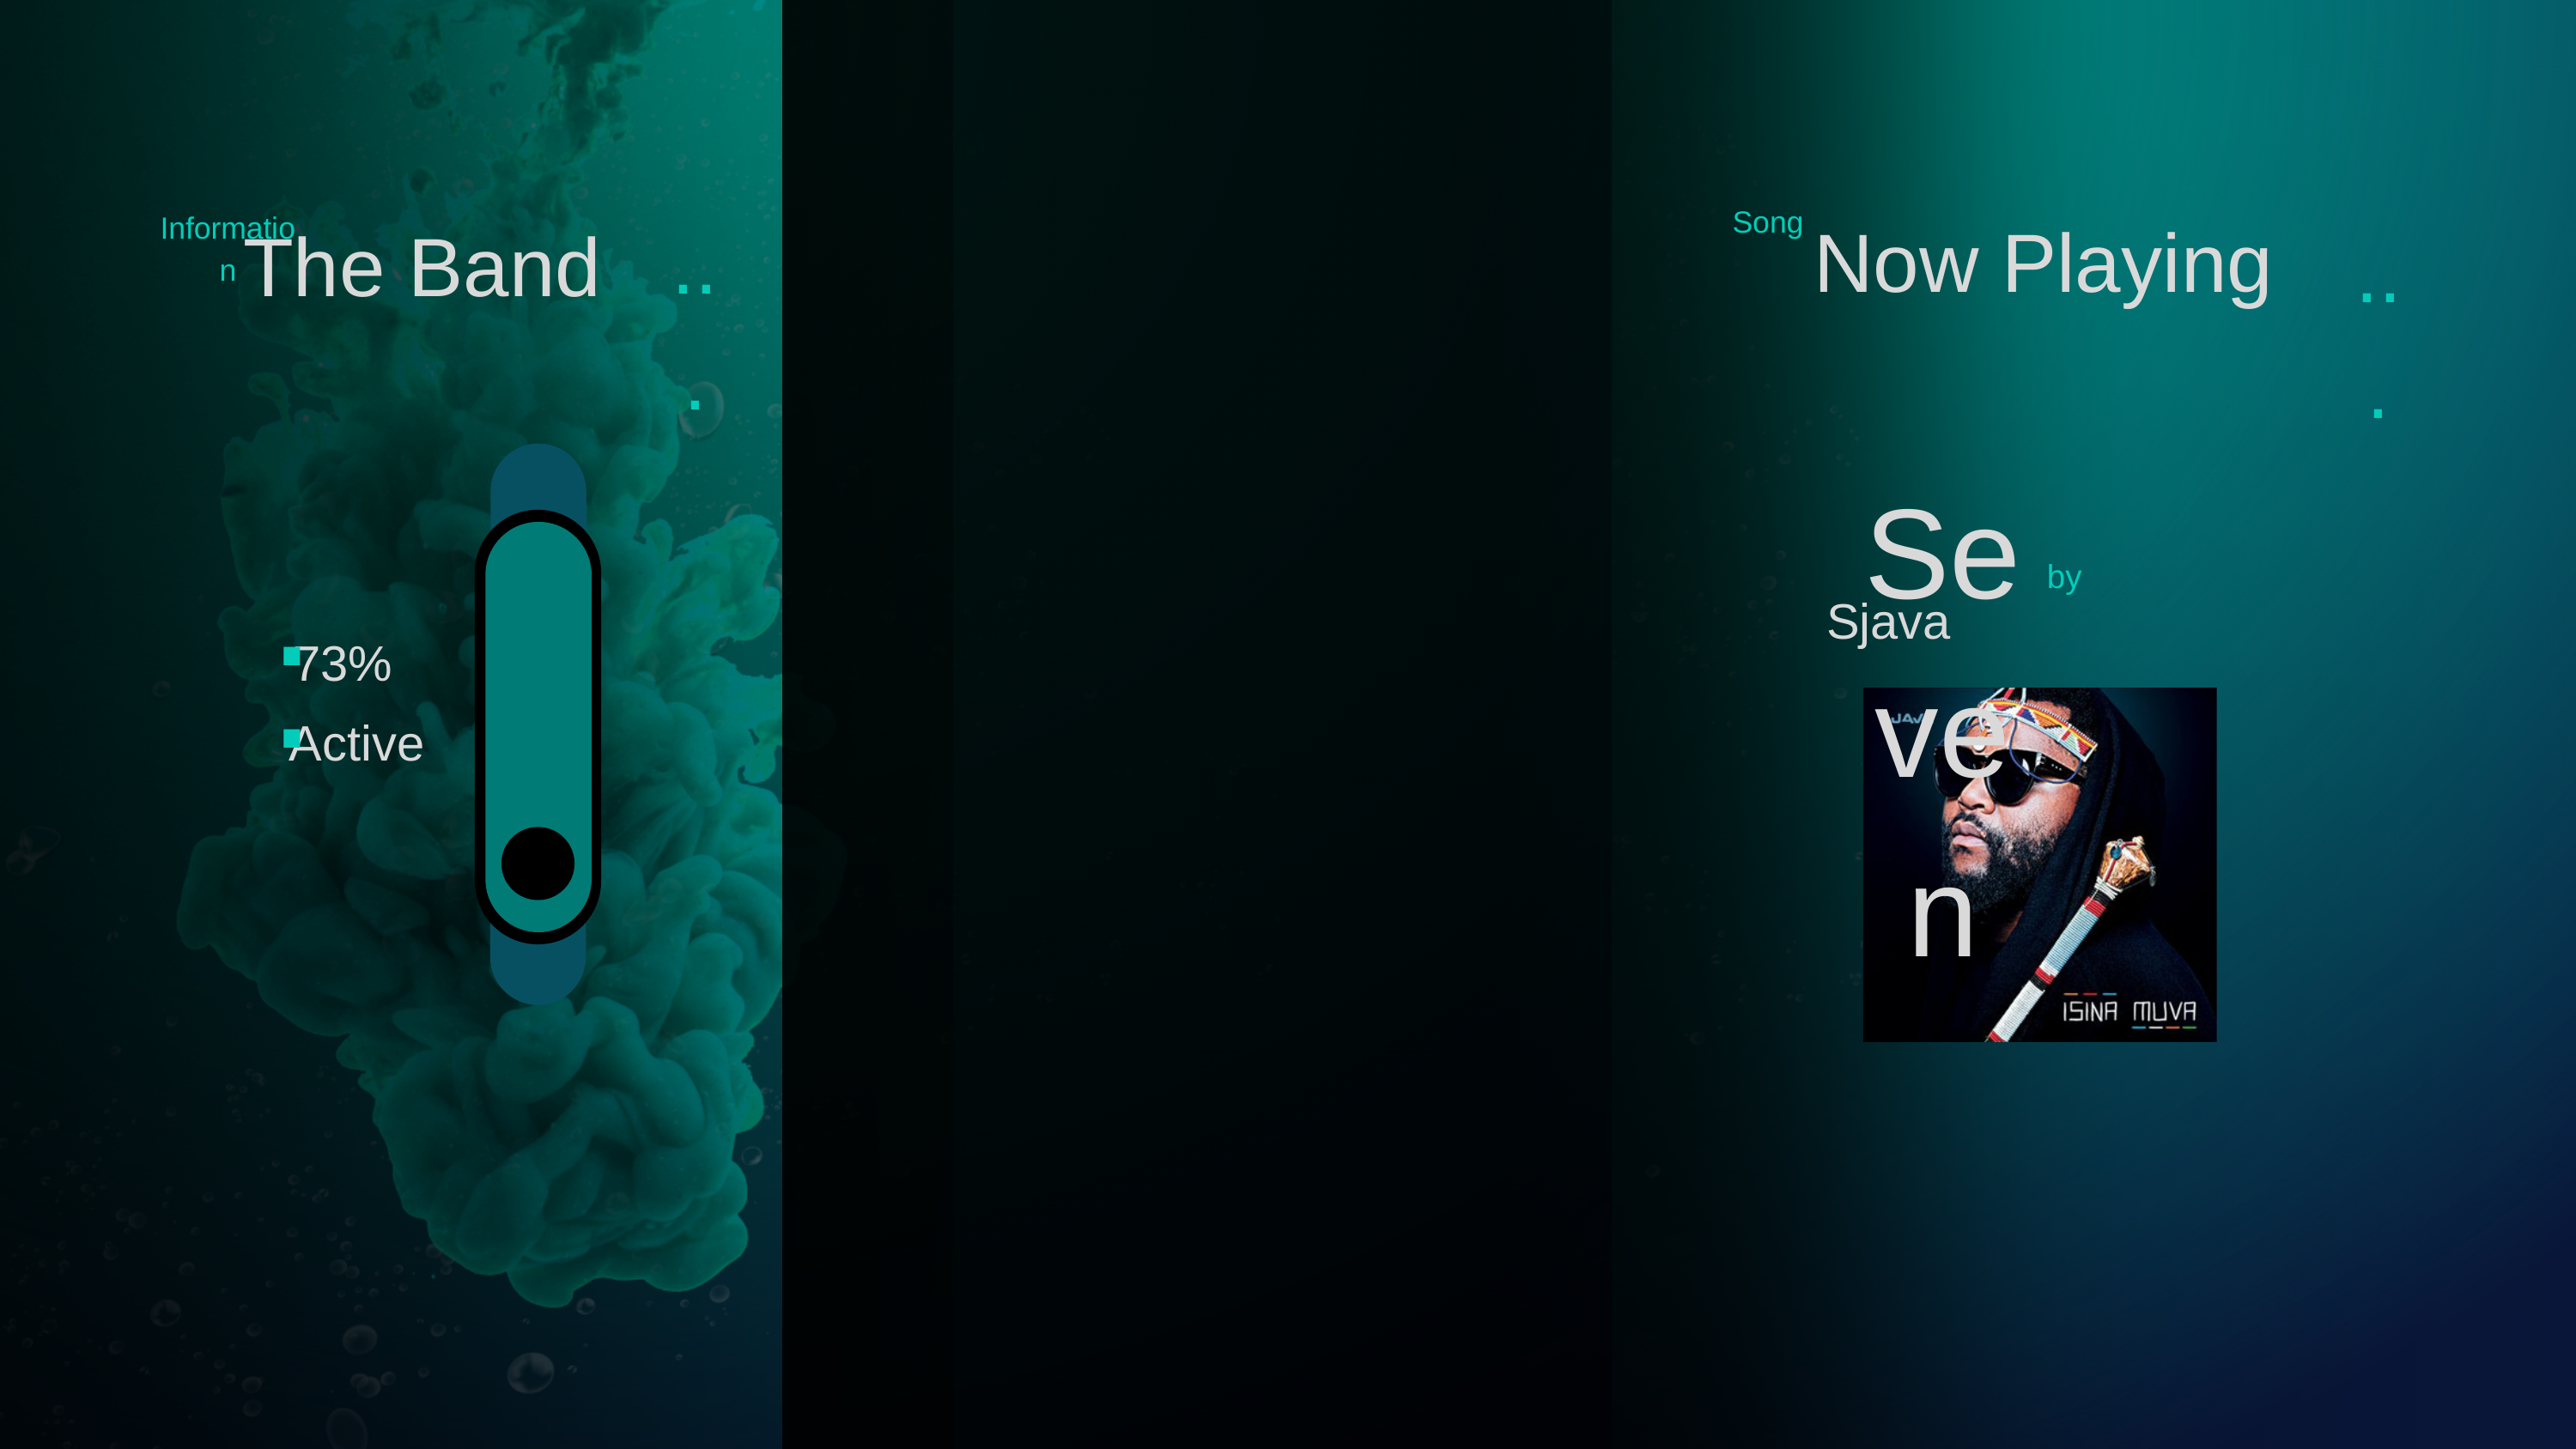

...
Song
The Band
Now Playing
...
Information

Seven
.
.
by
Sjava
73%

Active